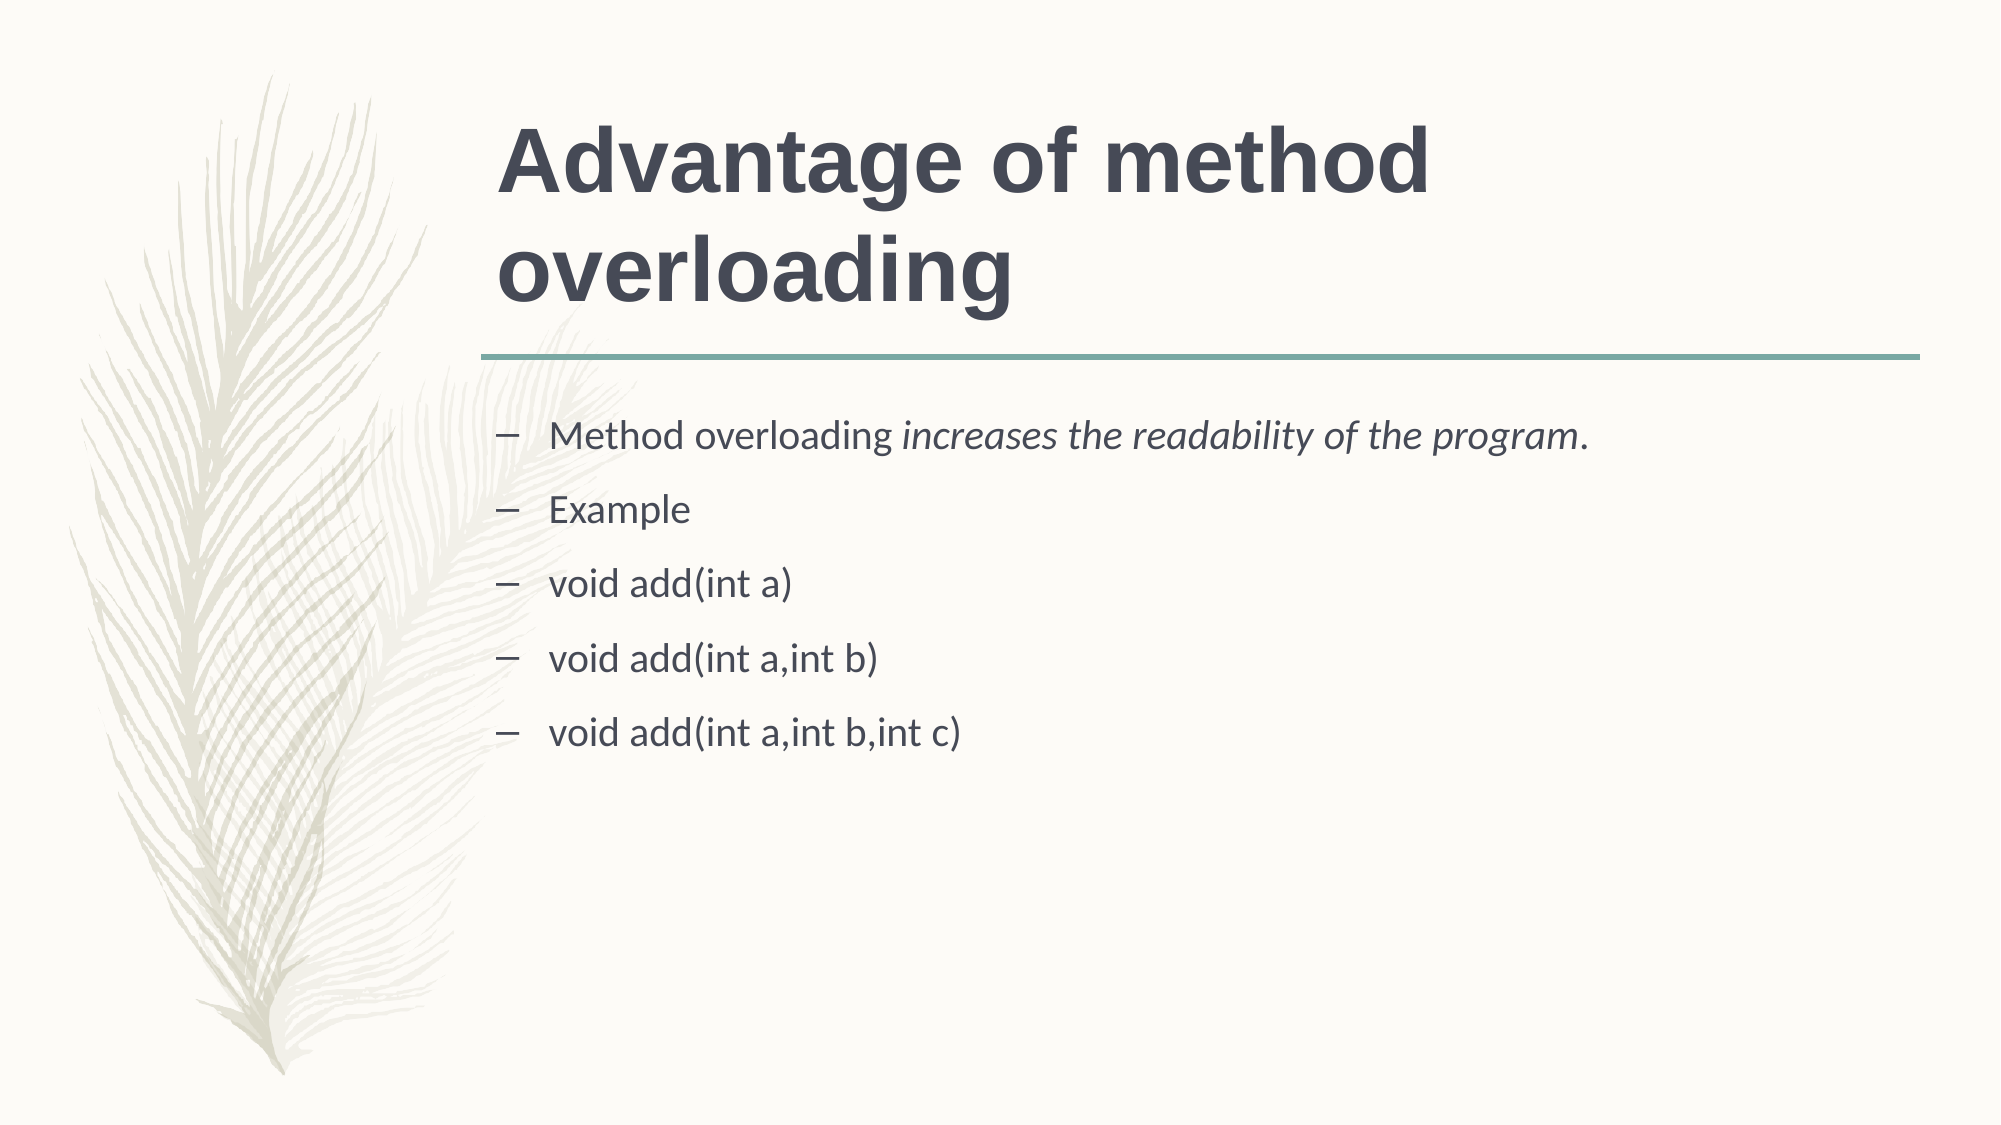

# Advantage of method  overloading
Method overloading increases the readability of the program.
Example
void add(int a)
void add(int a,int b)
void add(int a,int b,int c)